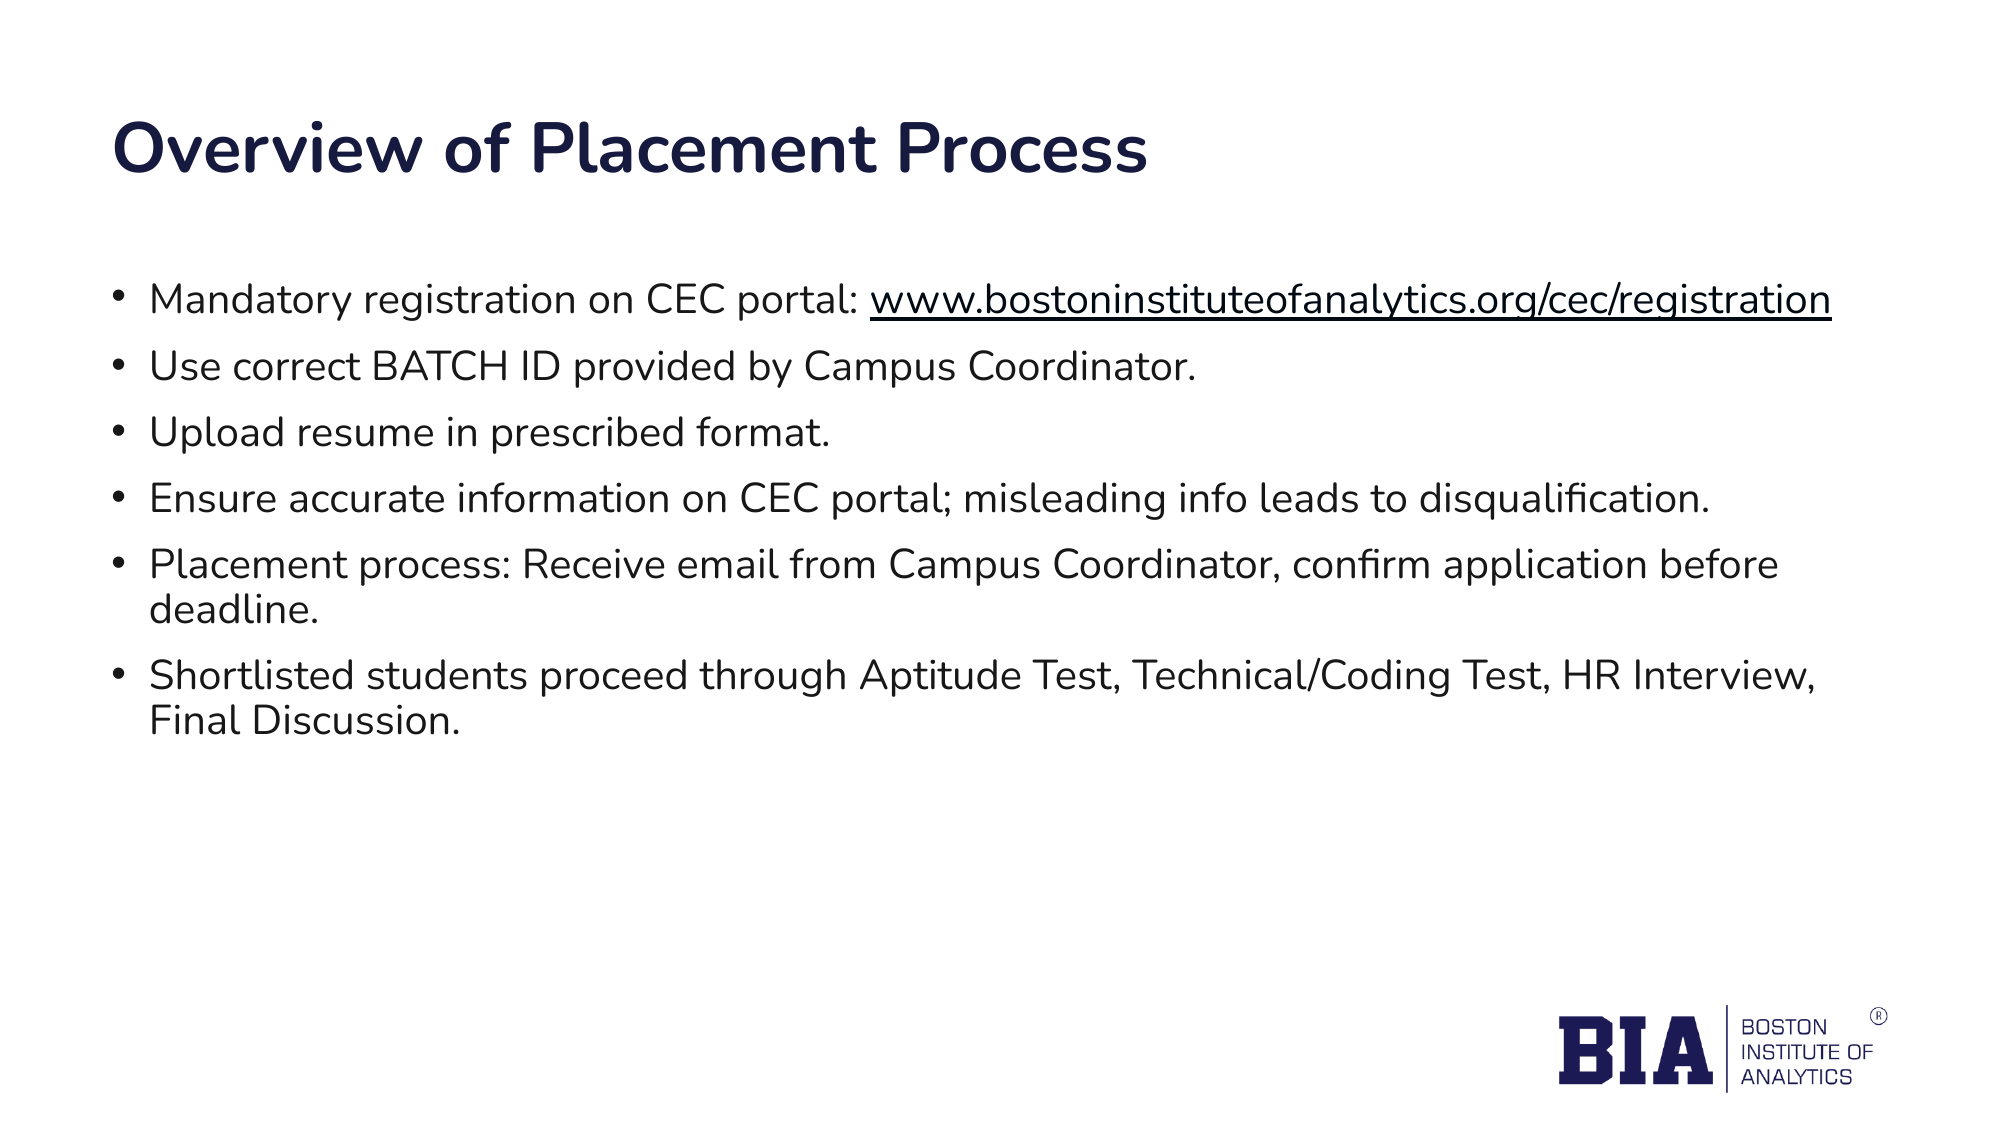

# Overview of Placement Process
Mandatory registration on CEC portal: www.bostoninstituteofanalytics.org/cec/registration
Use correct BATCH ID provided by Campus Coordinator.
Upload resume in prescribed format.
Ensure accurate information on CEC portal; misleading info leads to disqualification.
Placement process: Receive email from Campus Coordinator, confirm application before deadline.
Shortlisted students proceed through Aptitude Test, Technical/Coding Test, HR Interview, Final Discussion.